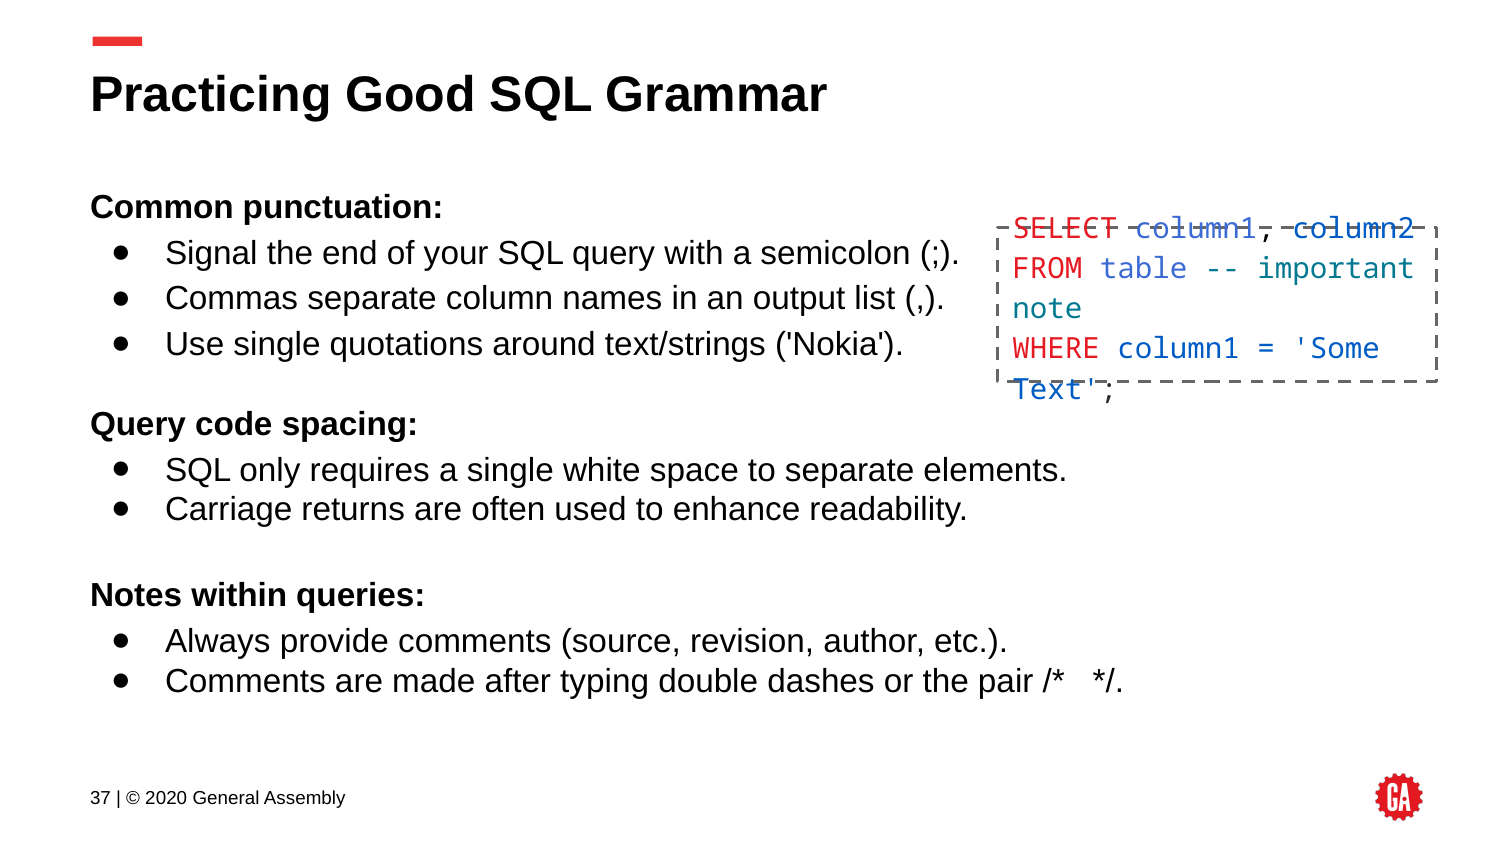

# Practicing Good SQL Grammar
Common punctuation:
Signal the end of your SQL query with a semicolon (;).
Commas separate column names in an output list (,).
Use single quotations around text/strings ('Nokia').
Query code spacing:
SQL only requires a single white space to separate elements.
Carriage returns are often used to enhance readability.

Notes within queries:
Always provide comments (source, revision, author, etc.).
Comments are made after typing double dashes or the pair /*   */.
SELECT column1, column2
FROM table -- important note
WHERE column1 = 'Some Text';
37 | © 2020 General Assembly